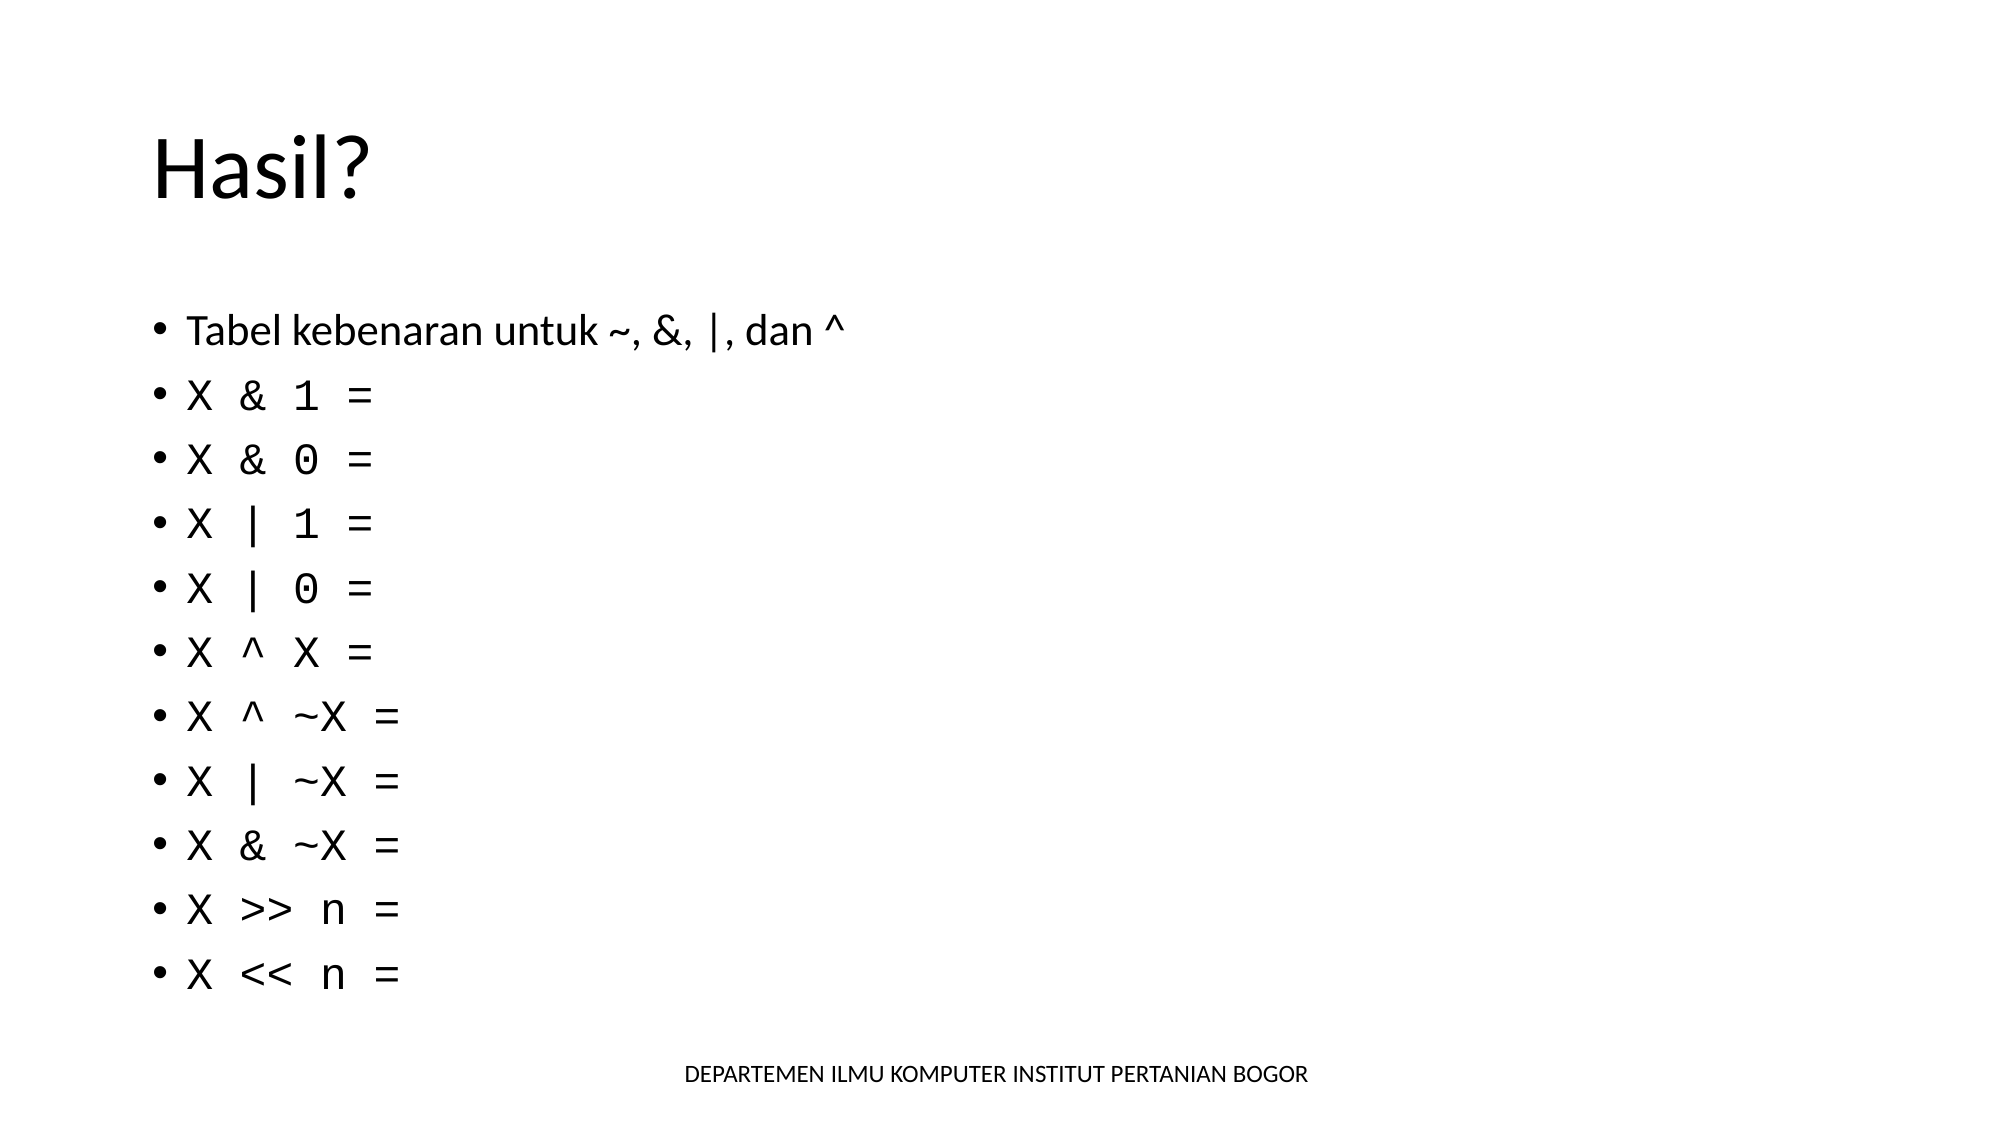

# Hasil?
Tabel kebenaran untuk ~, &, |, dan ^
X & 1 =
X & 0 =
X | 1 =
X | 0 =
X ^ X =
X ^ ~X =
X | ~X =
X & ~X =
X >> n =
X << n =
DEPARTEMEN ILMU KOMPUTER INSTITUT PERTANIAN BOGOR